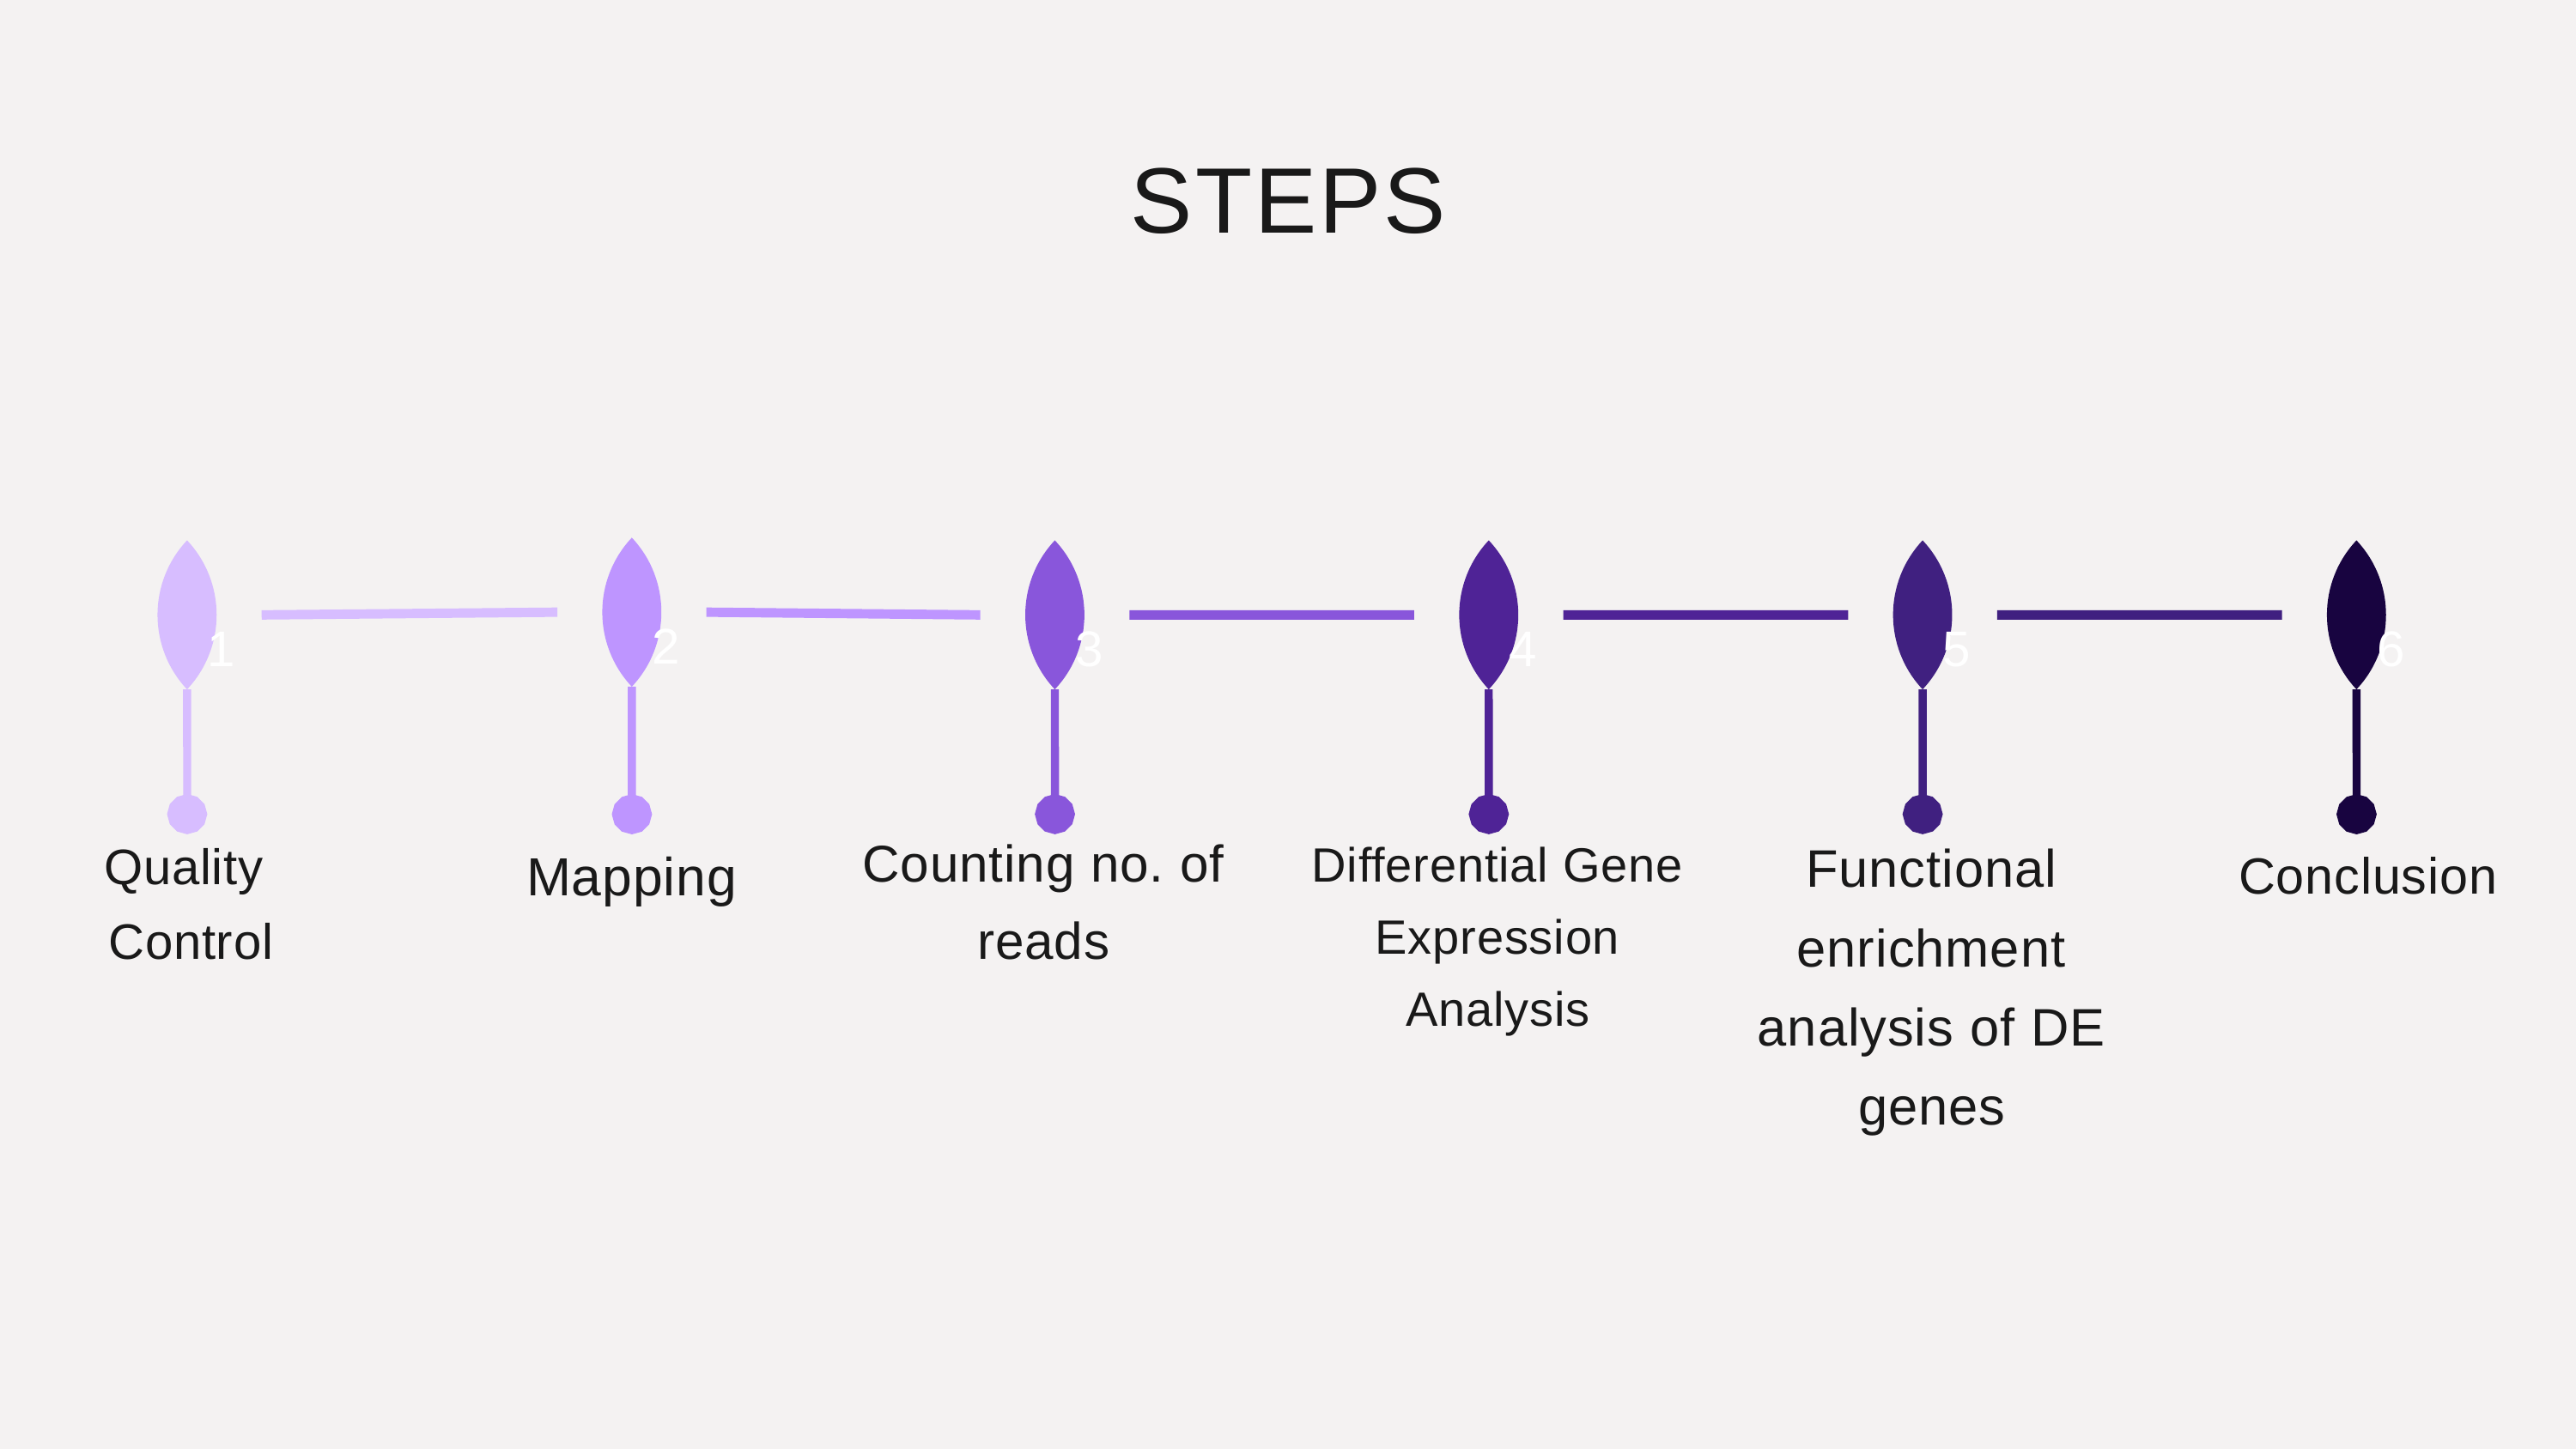

STEPS

2

1

3

4

5

6

Counting no. of reads

Quality
Control

Differential Gene Expression Analysis

Functional enrichment analysis of DE genes

Mapping

Conclusion